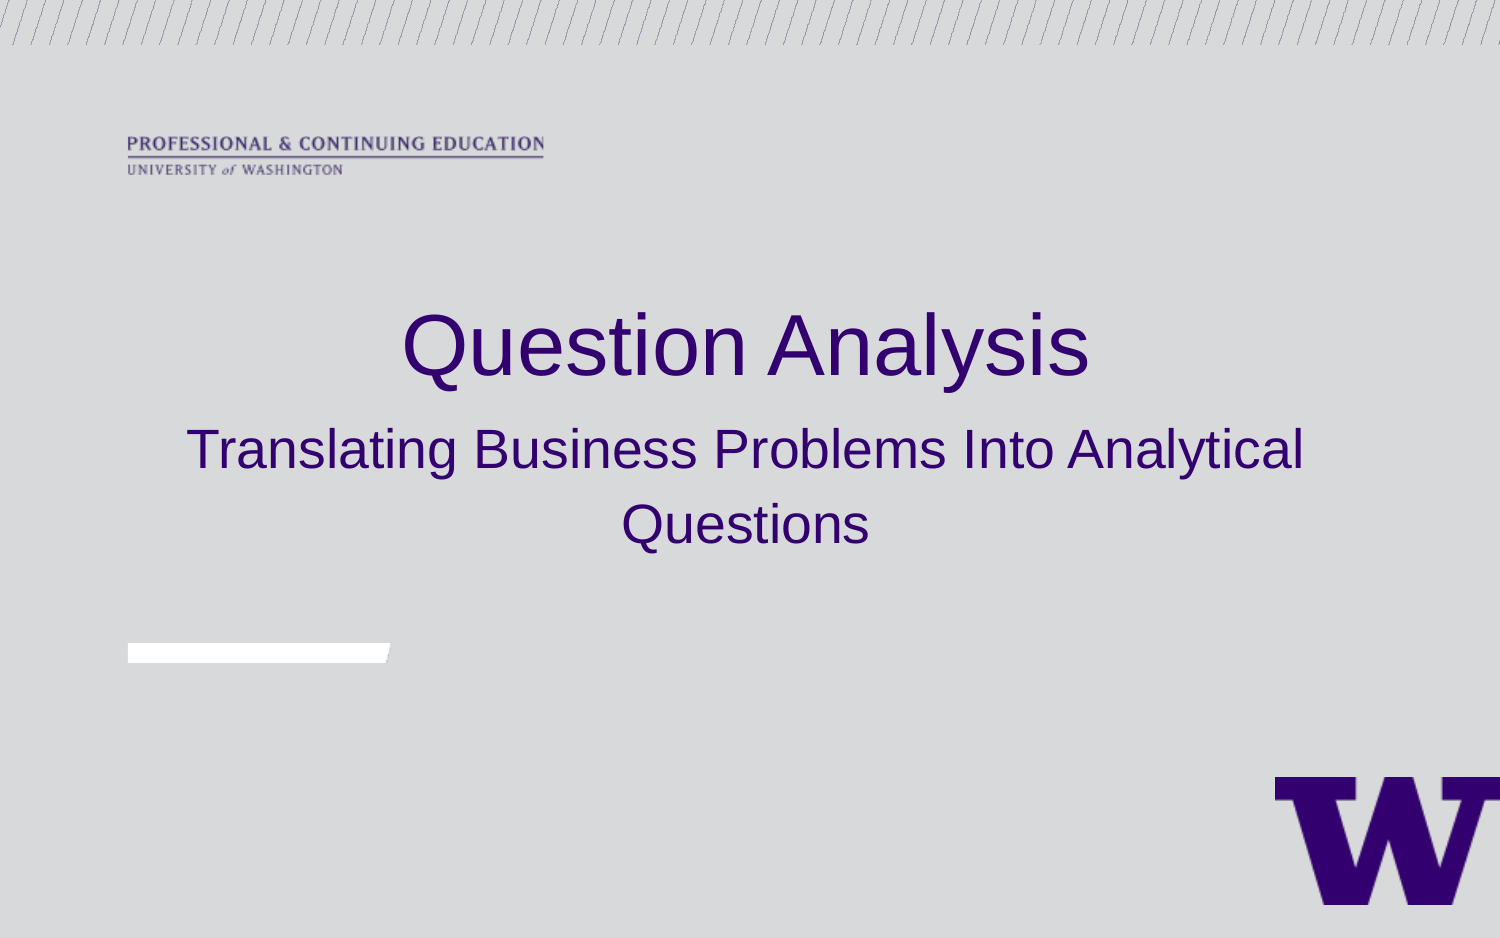

Question Analysis
Translating Business Problems Into Analytical Questions